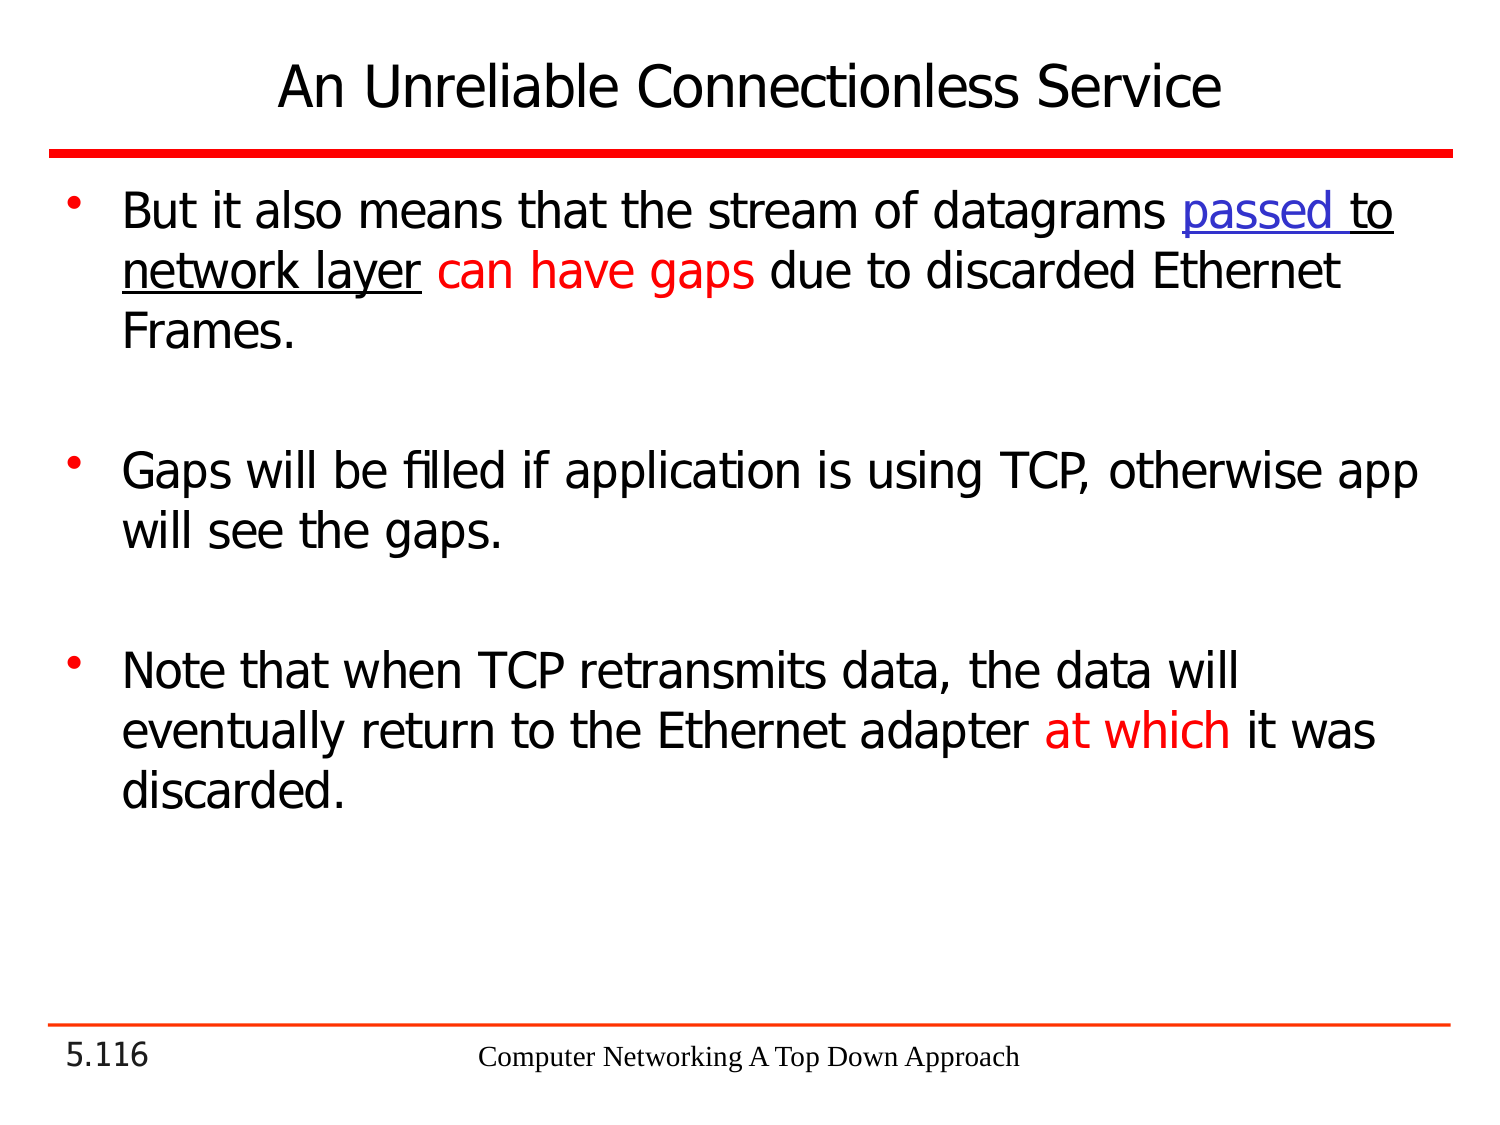

# An Unreliable Connectionless Service
But it also means that the stream of datagrams passed to network layer can have gaps due to discarded Ethernet Frames.

Gaps will be filled if application is using TCP, otherwise app will see the gaps.

Note that when TCP retransmits data, the data will eventually return to the Ethernet adapter at which it was discarded.